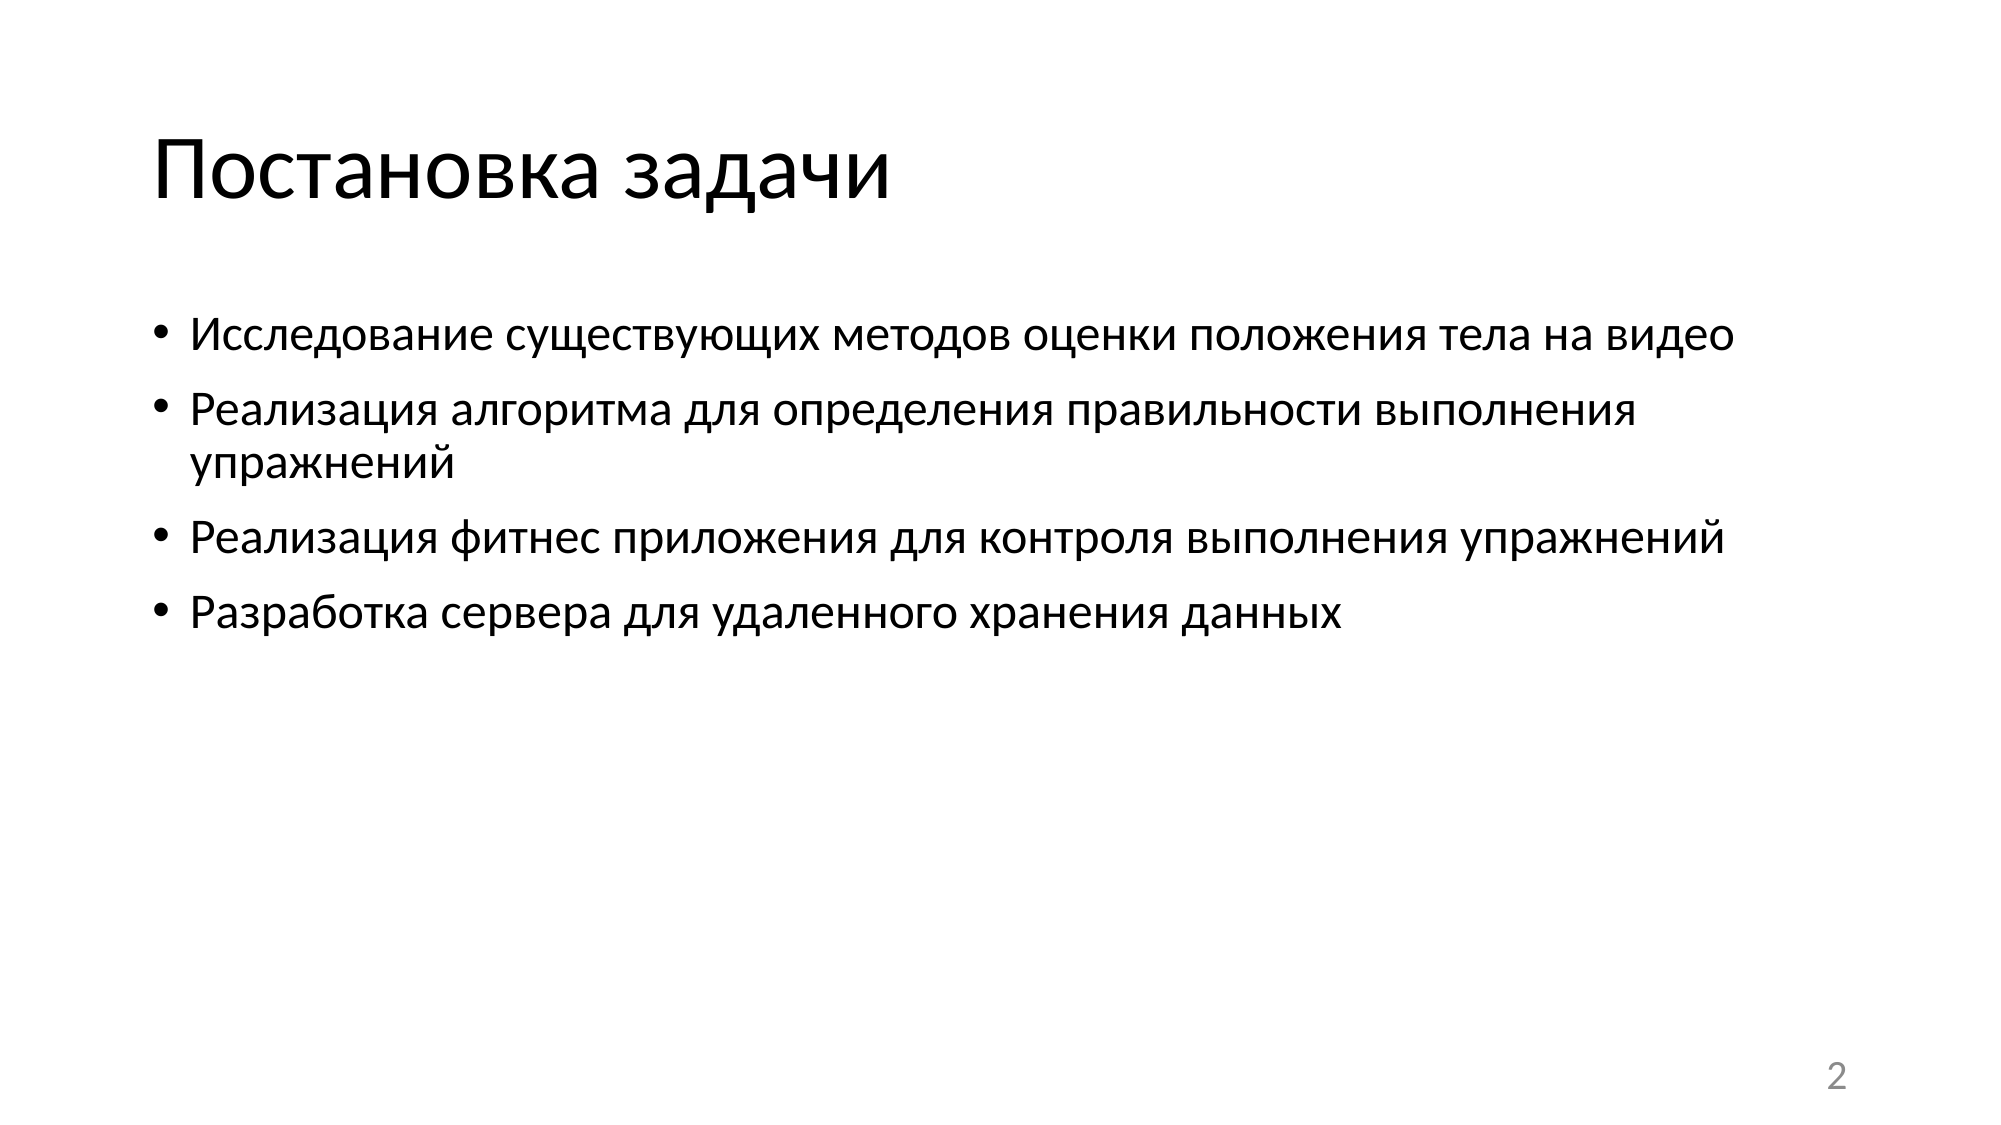

# Постановка задачи
Исследование существующих методов оценки положения тела на видео
Реализация алгоритма для определения правильности выполнения упражнений
Реализация фитнес приложения для контроля выполнения упражнений
Разработка сервера для удаленного хранения данных
2